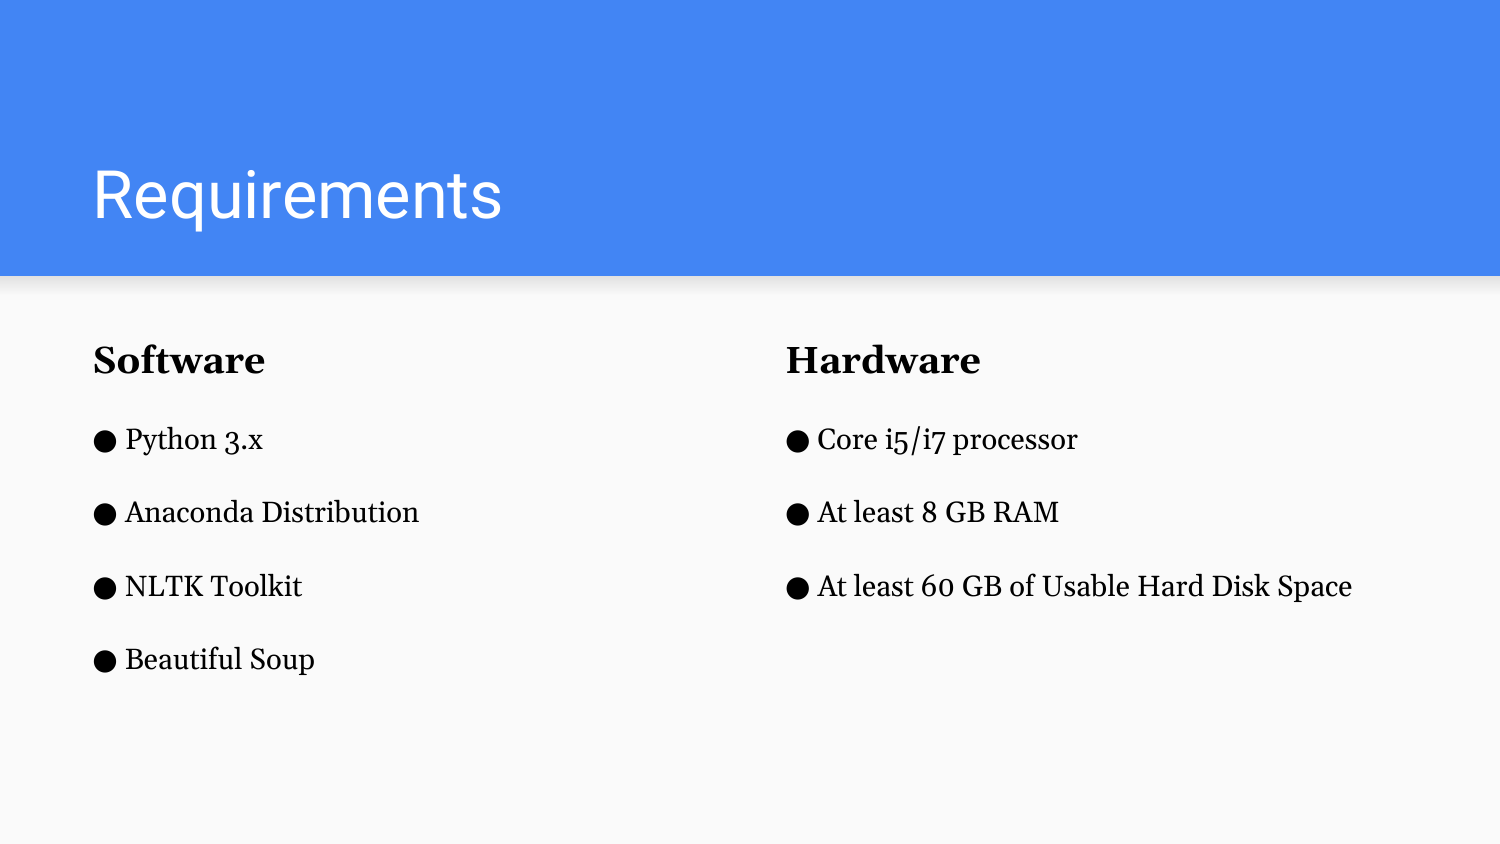

# Requirements
Software
● Python 3.x
● Anaconda Distribution
● NLTK Toolkit
● Beautiful Soup
Hardware
● Core i5/i7 processor
● At least 8 GB RAM
● At least 60 GB of Usable Hard Disk Space